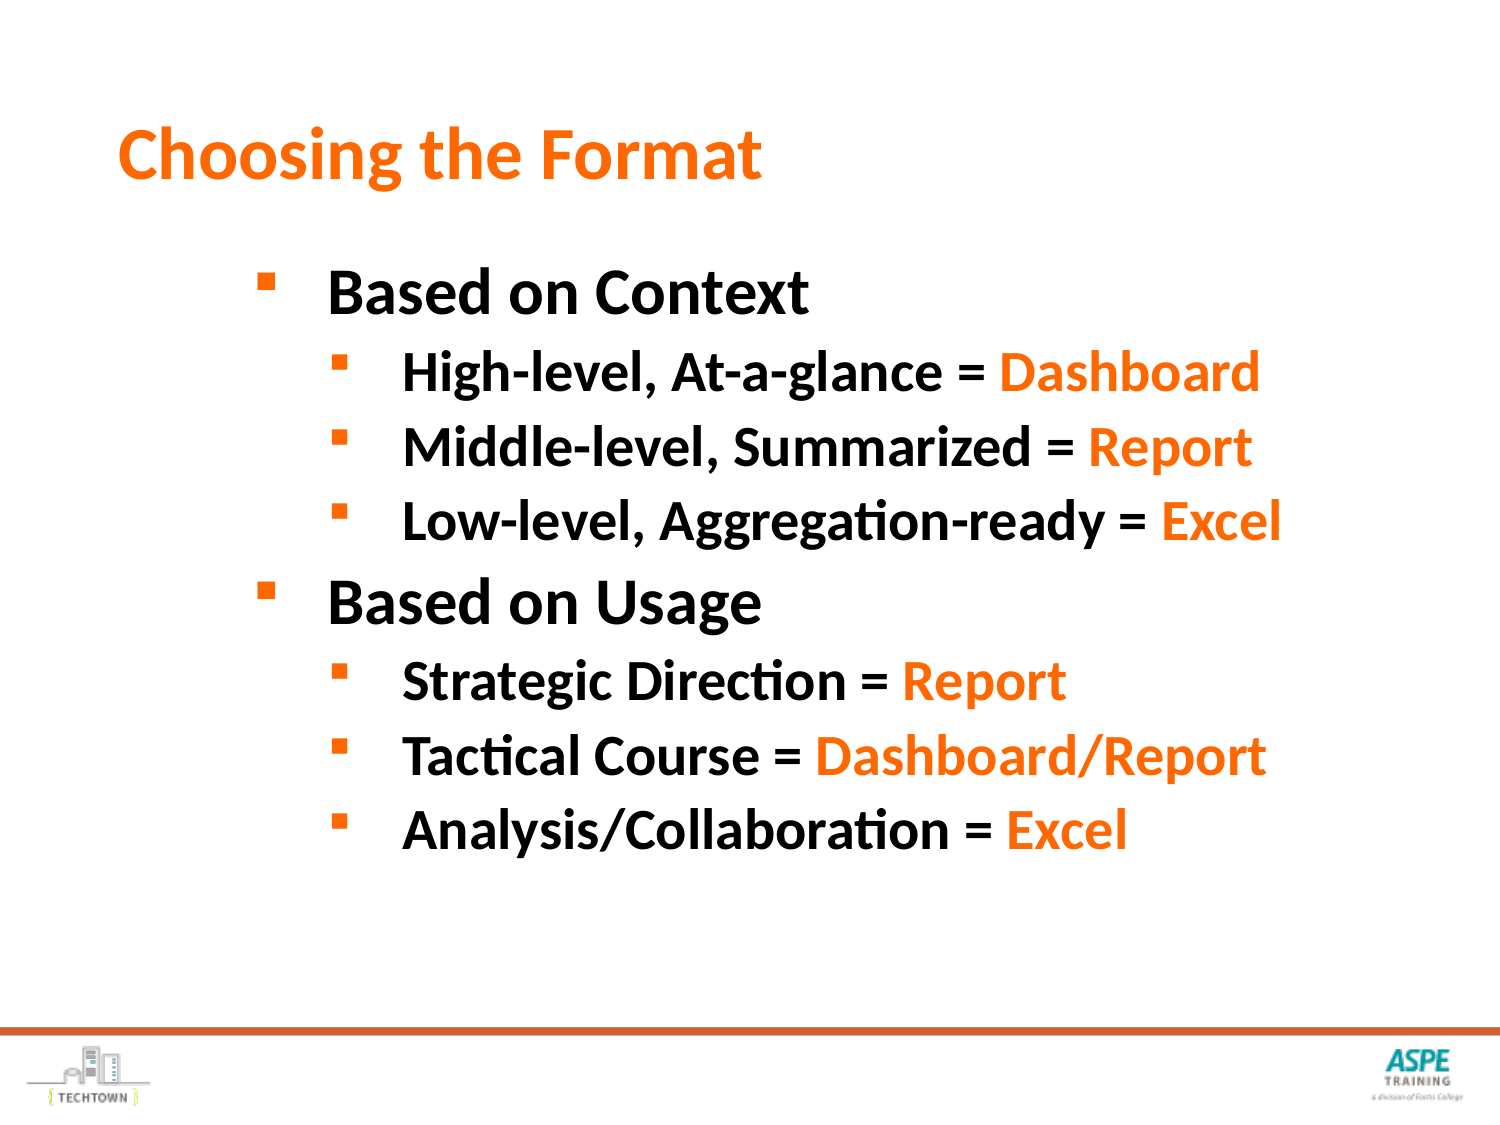

# Choosing the Format
Based on Context
High-level, At-a-glance = Dashboard
Middle-level, Summarized = Report
Low-level, Aggregation-ready = Excel
Based on Usage
Strategic Direction = Report
Tactical Course = Dashboard/Report
Analysis/Collaboration = Excel